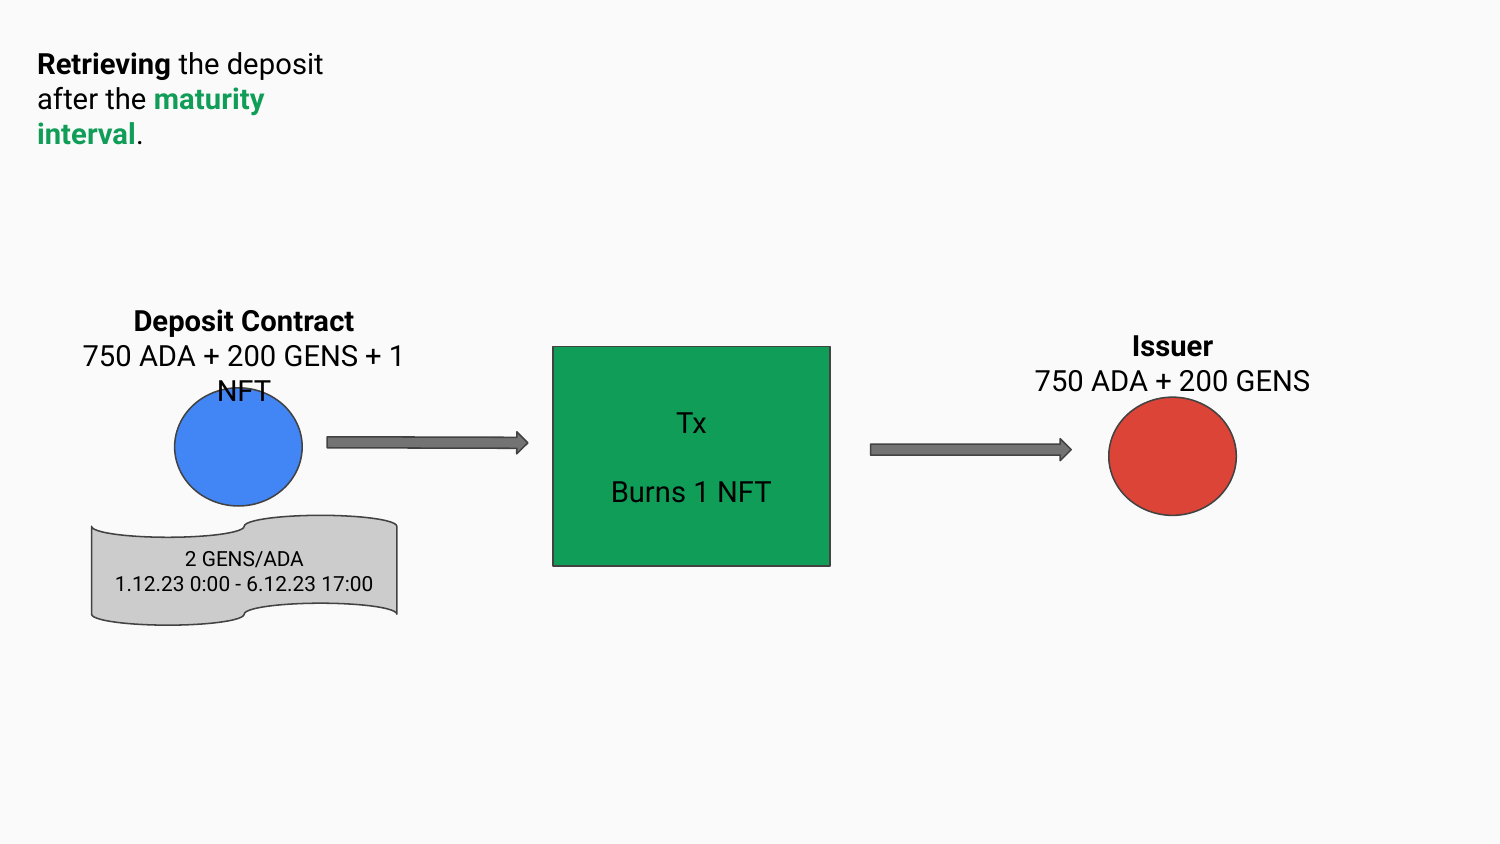

Retrieving the deposit after the maturity interval.
Deposit Contract
750 ADA + 200 GENS + 1 NFT
Issuer
750 ADA + 200 GENS
Tx

Burns 1 NFT

2 GENS/ADA
1.12.23 0:00 - 6.12.23 17:00